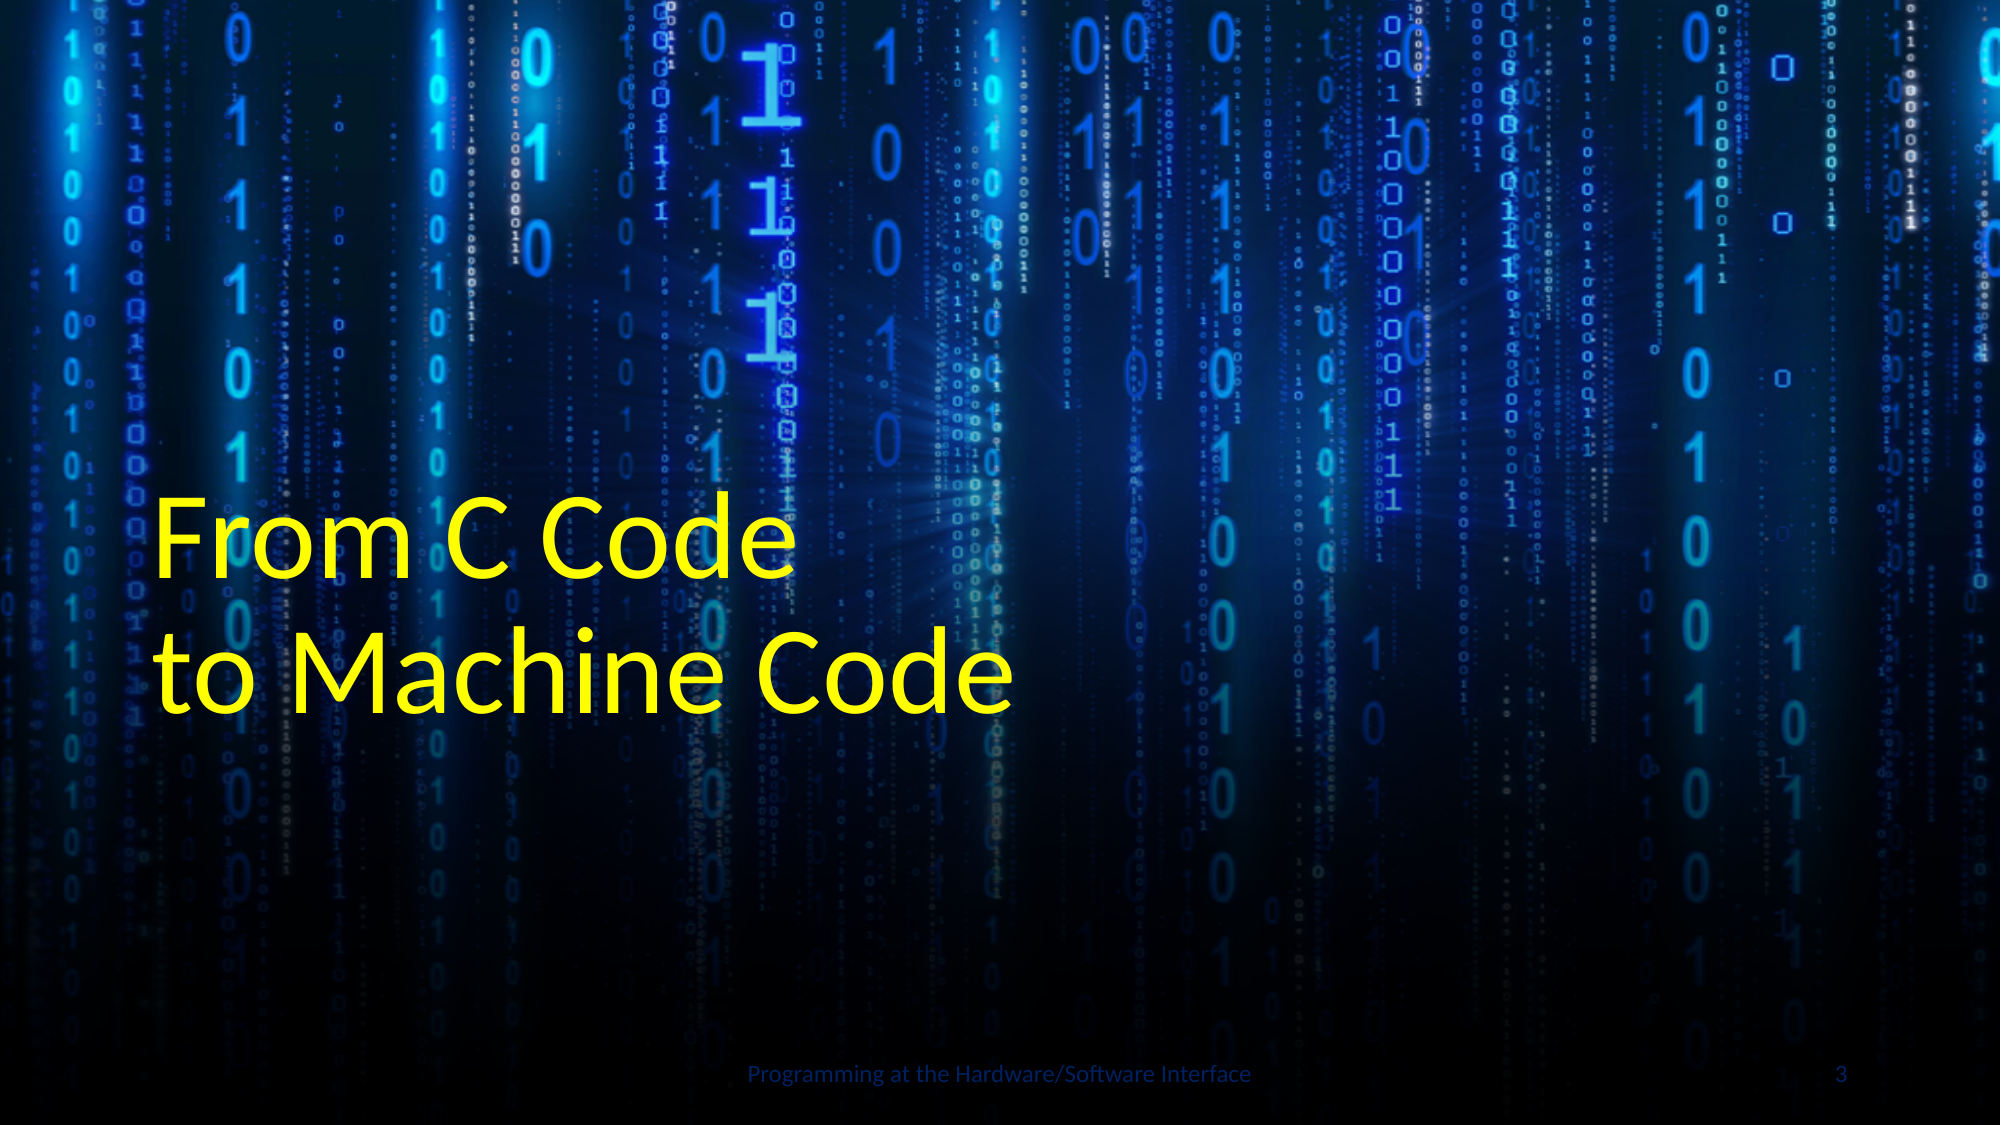

# From C Code to Machine Code

Programming at the Hardware/Software Interface
3